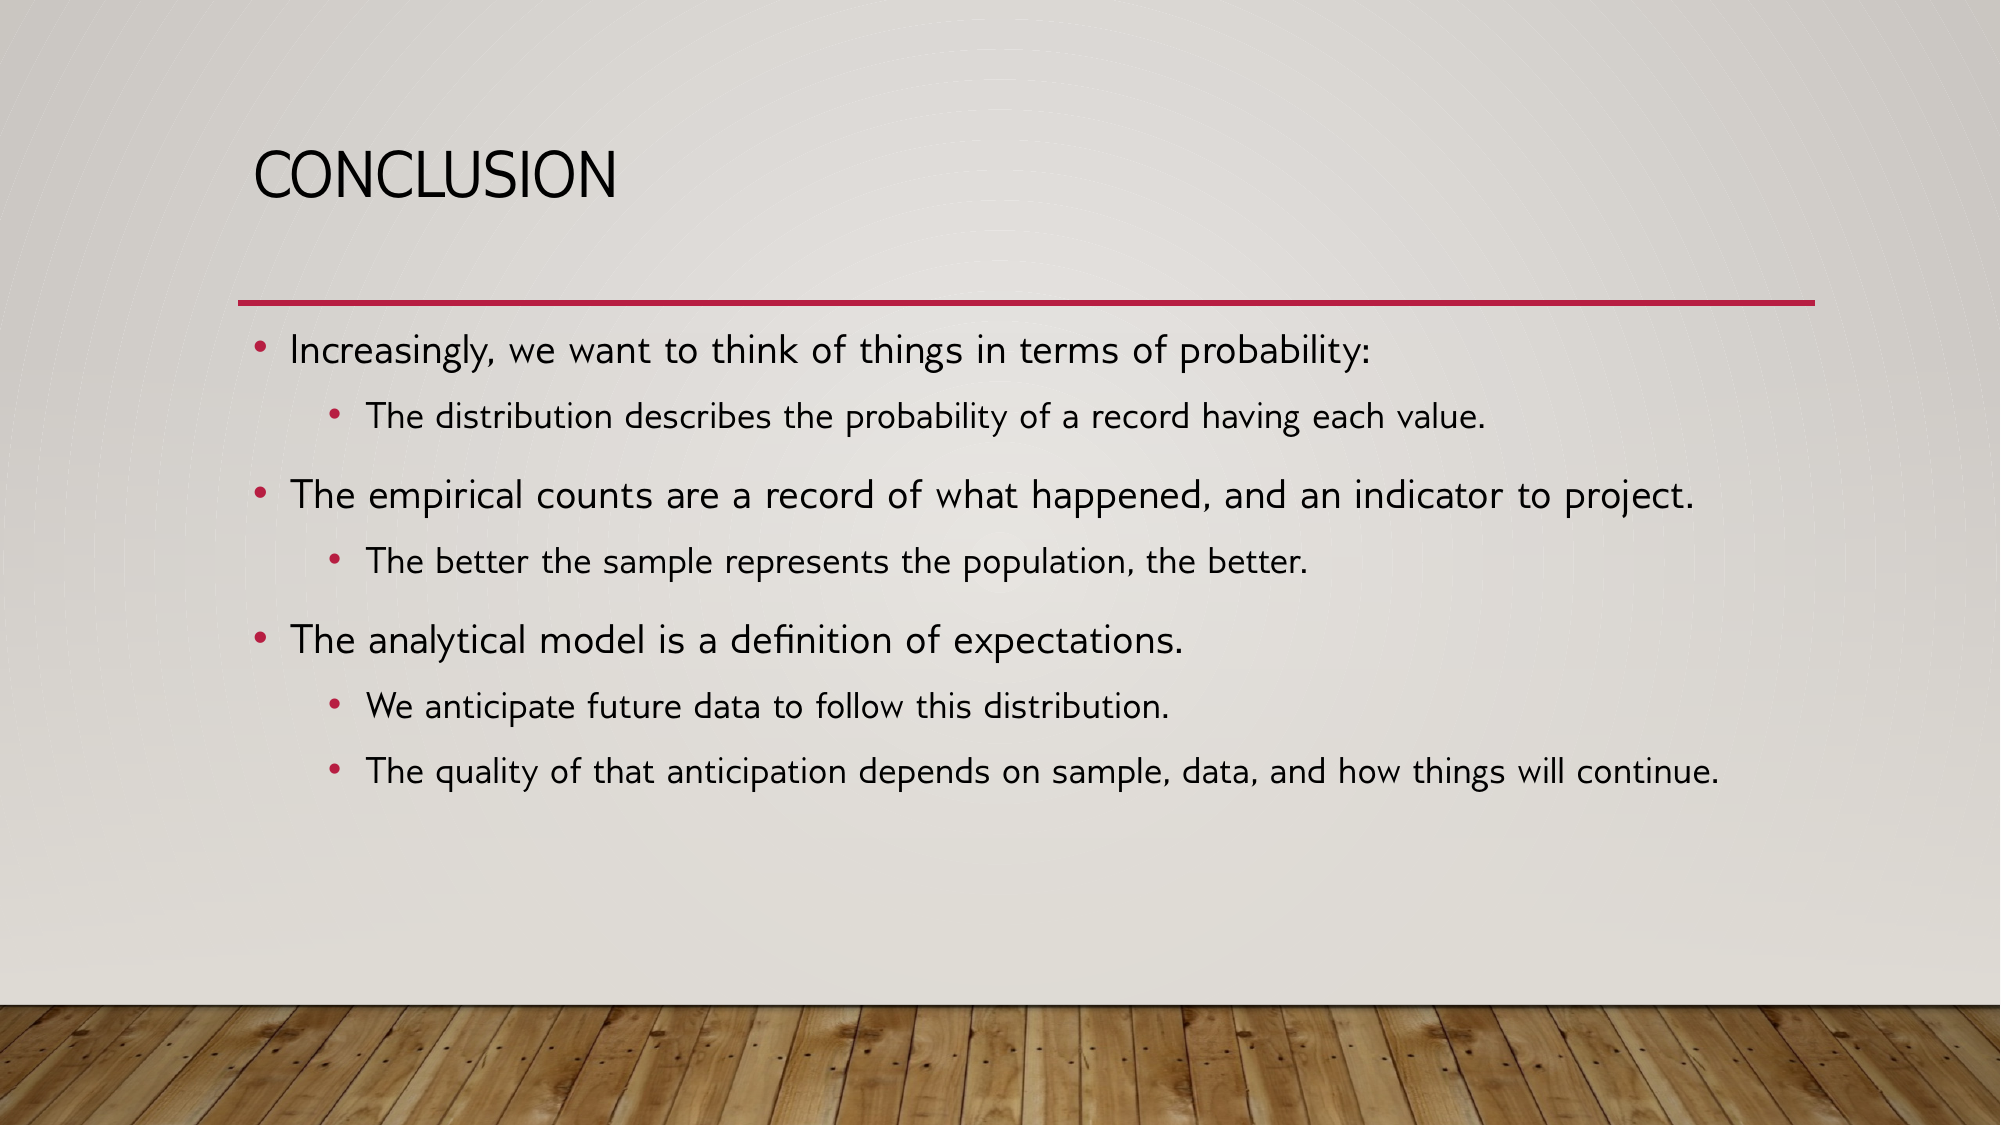

# Conclusion
Increasingly, we want to think of things in terms of probability:
The distribution describes the probability of a record having each value.
The empirical counts are a record of what happened, and an indicator to project.
The better the sample represents the population, the better.
The analytical model is a definition of expectations.
We anticipate future data to follow this distribution.
The quality of that anticipation depends on sample, data, and how things will continue.